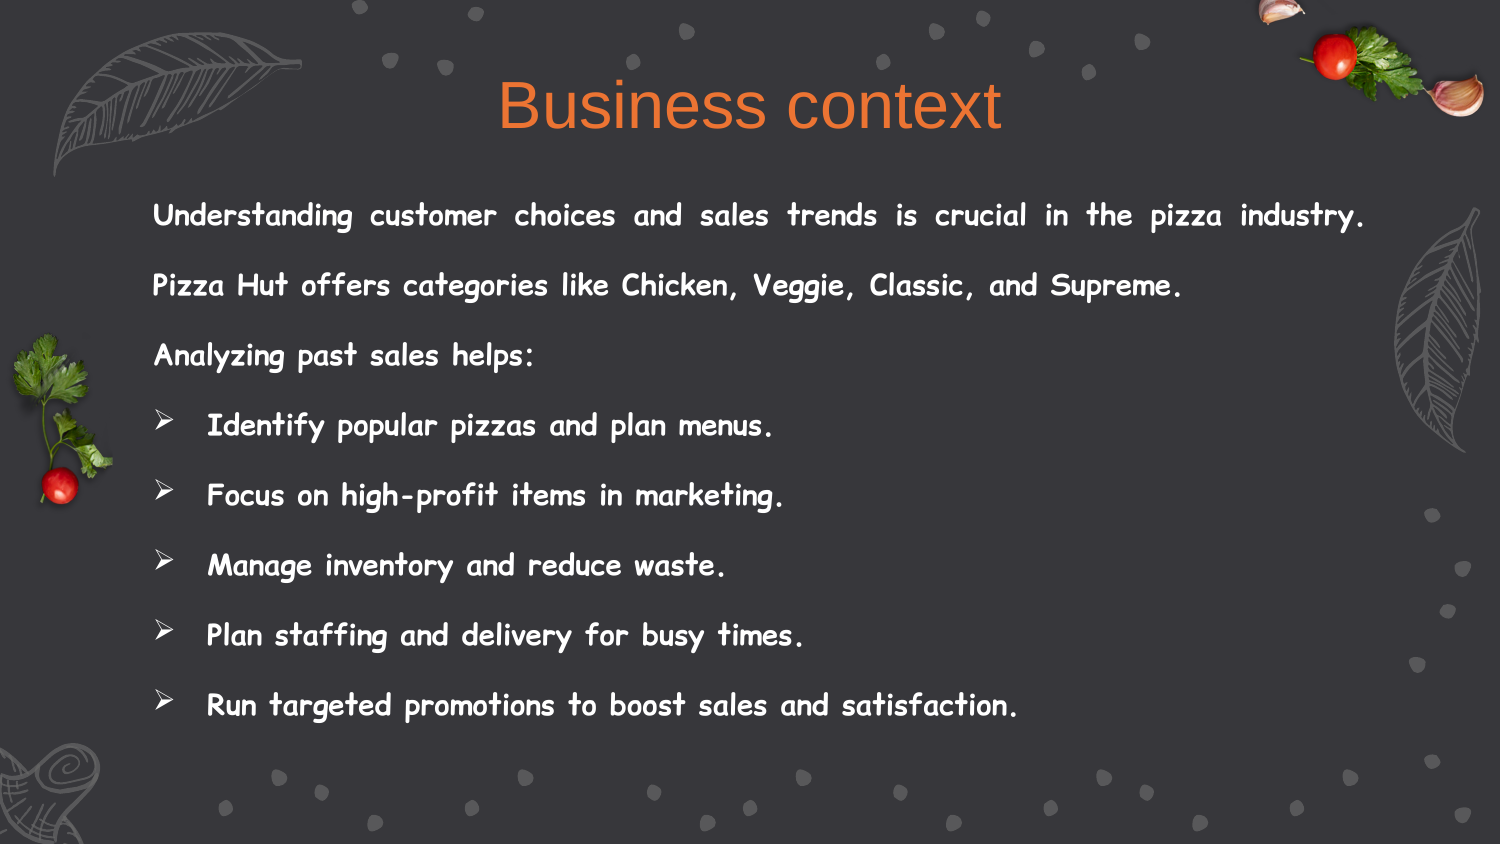

# Business context
Understanding customer choices and sales trends is crucial in the pizza industry. Pizza Hut offers categories like Chicken, Veggie, Classic, and Supreme.
Analyzing past sales helps:
Identify popular pizzas and plan menus.
Focus on high-profit items in marketing.
Manage inventory and reduce waste.
Plan staffing and delivery for busy times.
Run targeted promotions to boost sales and satisfaction.